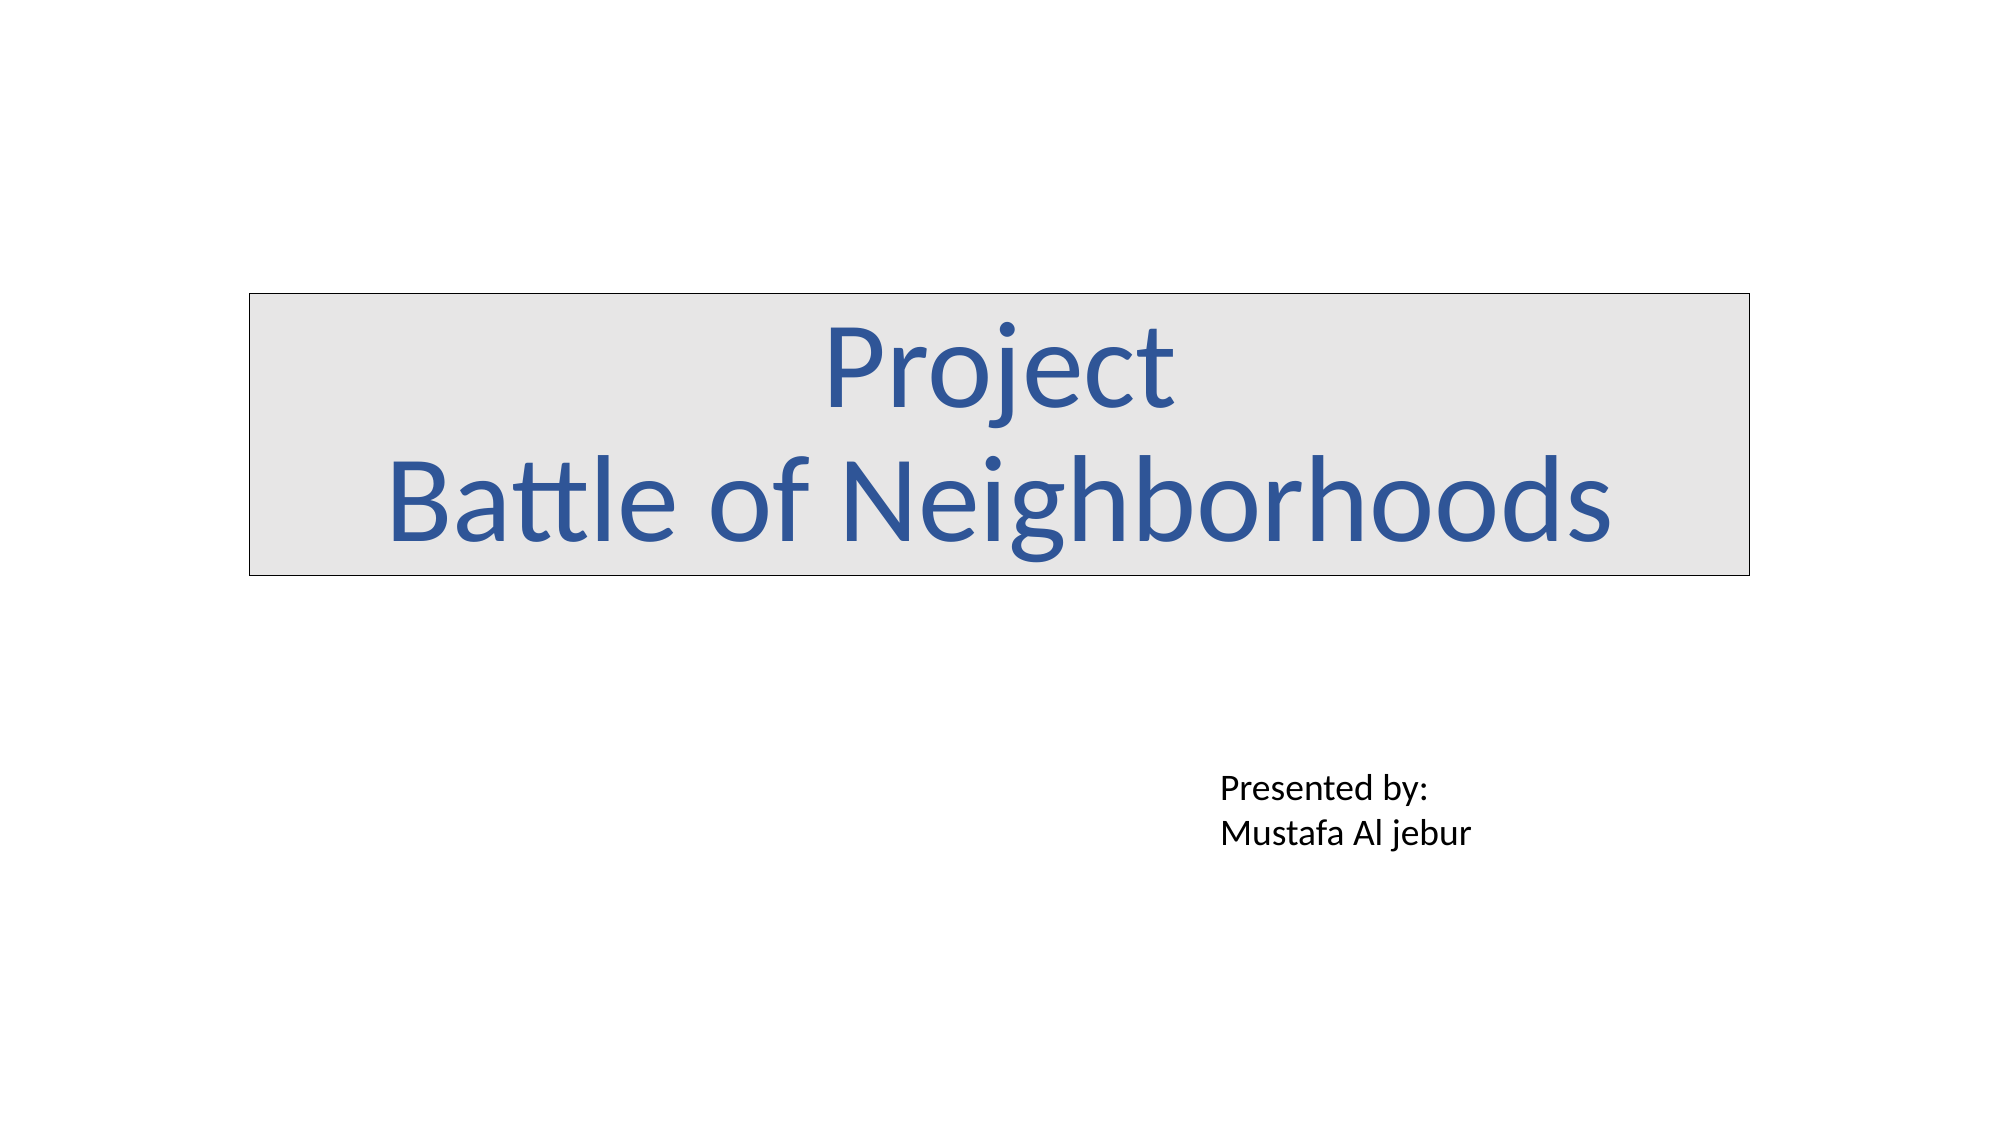

# Project Battle of Neighborhoods
Presented by:
Mustafa Al jebur